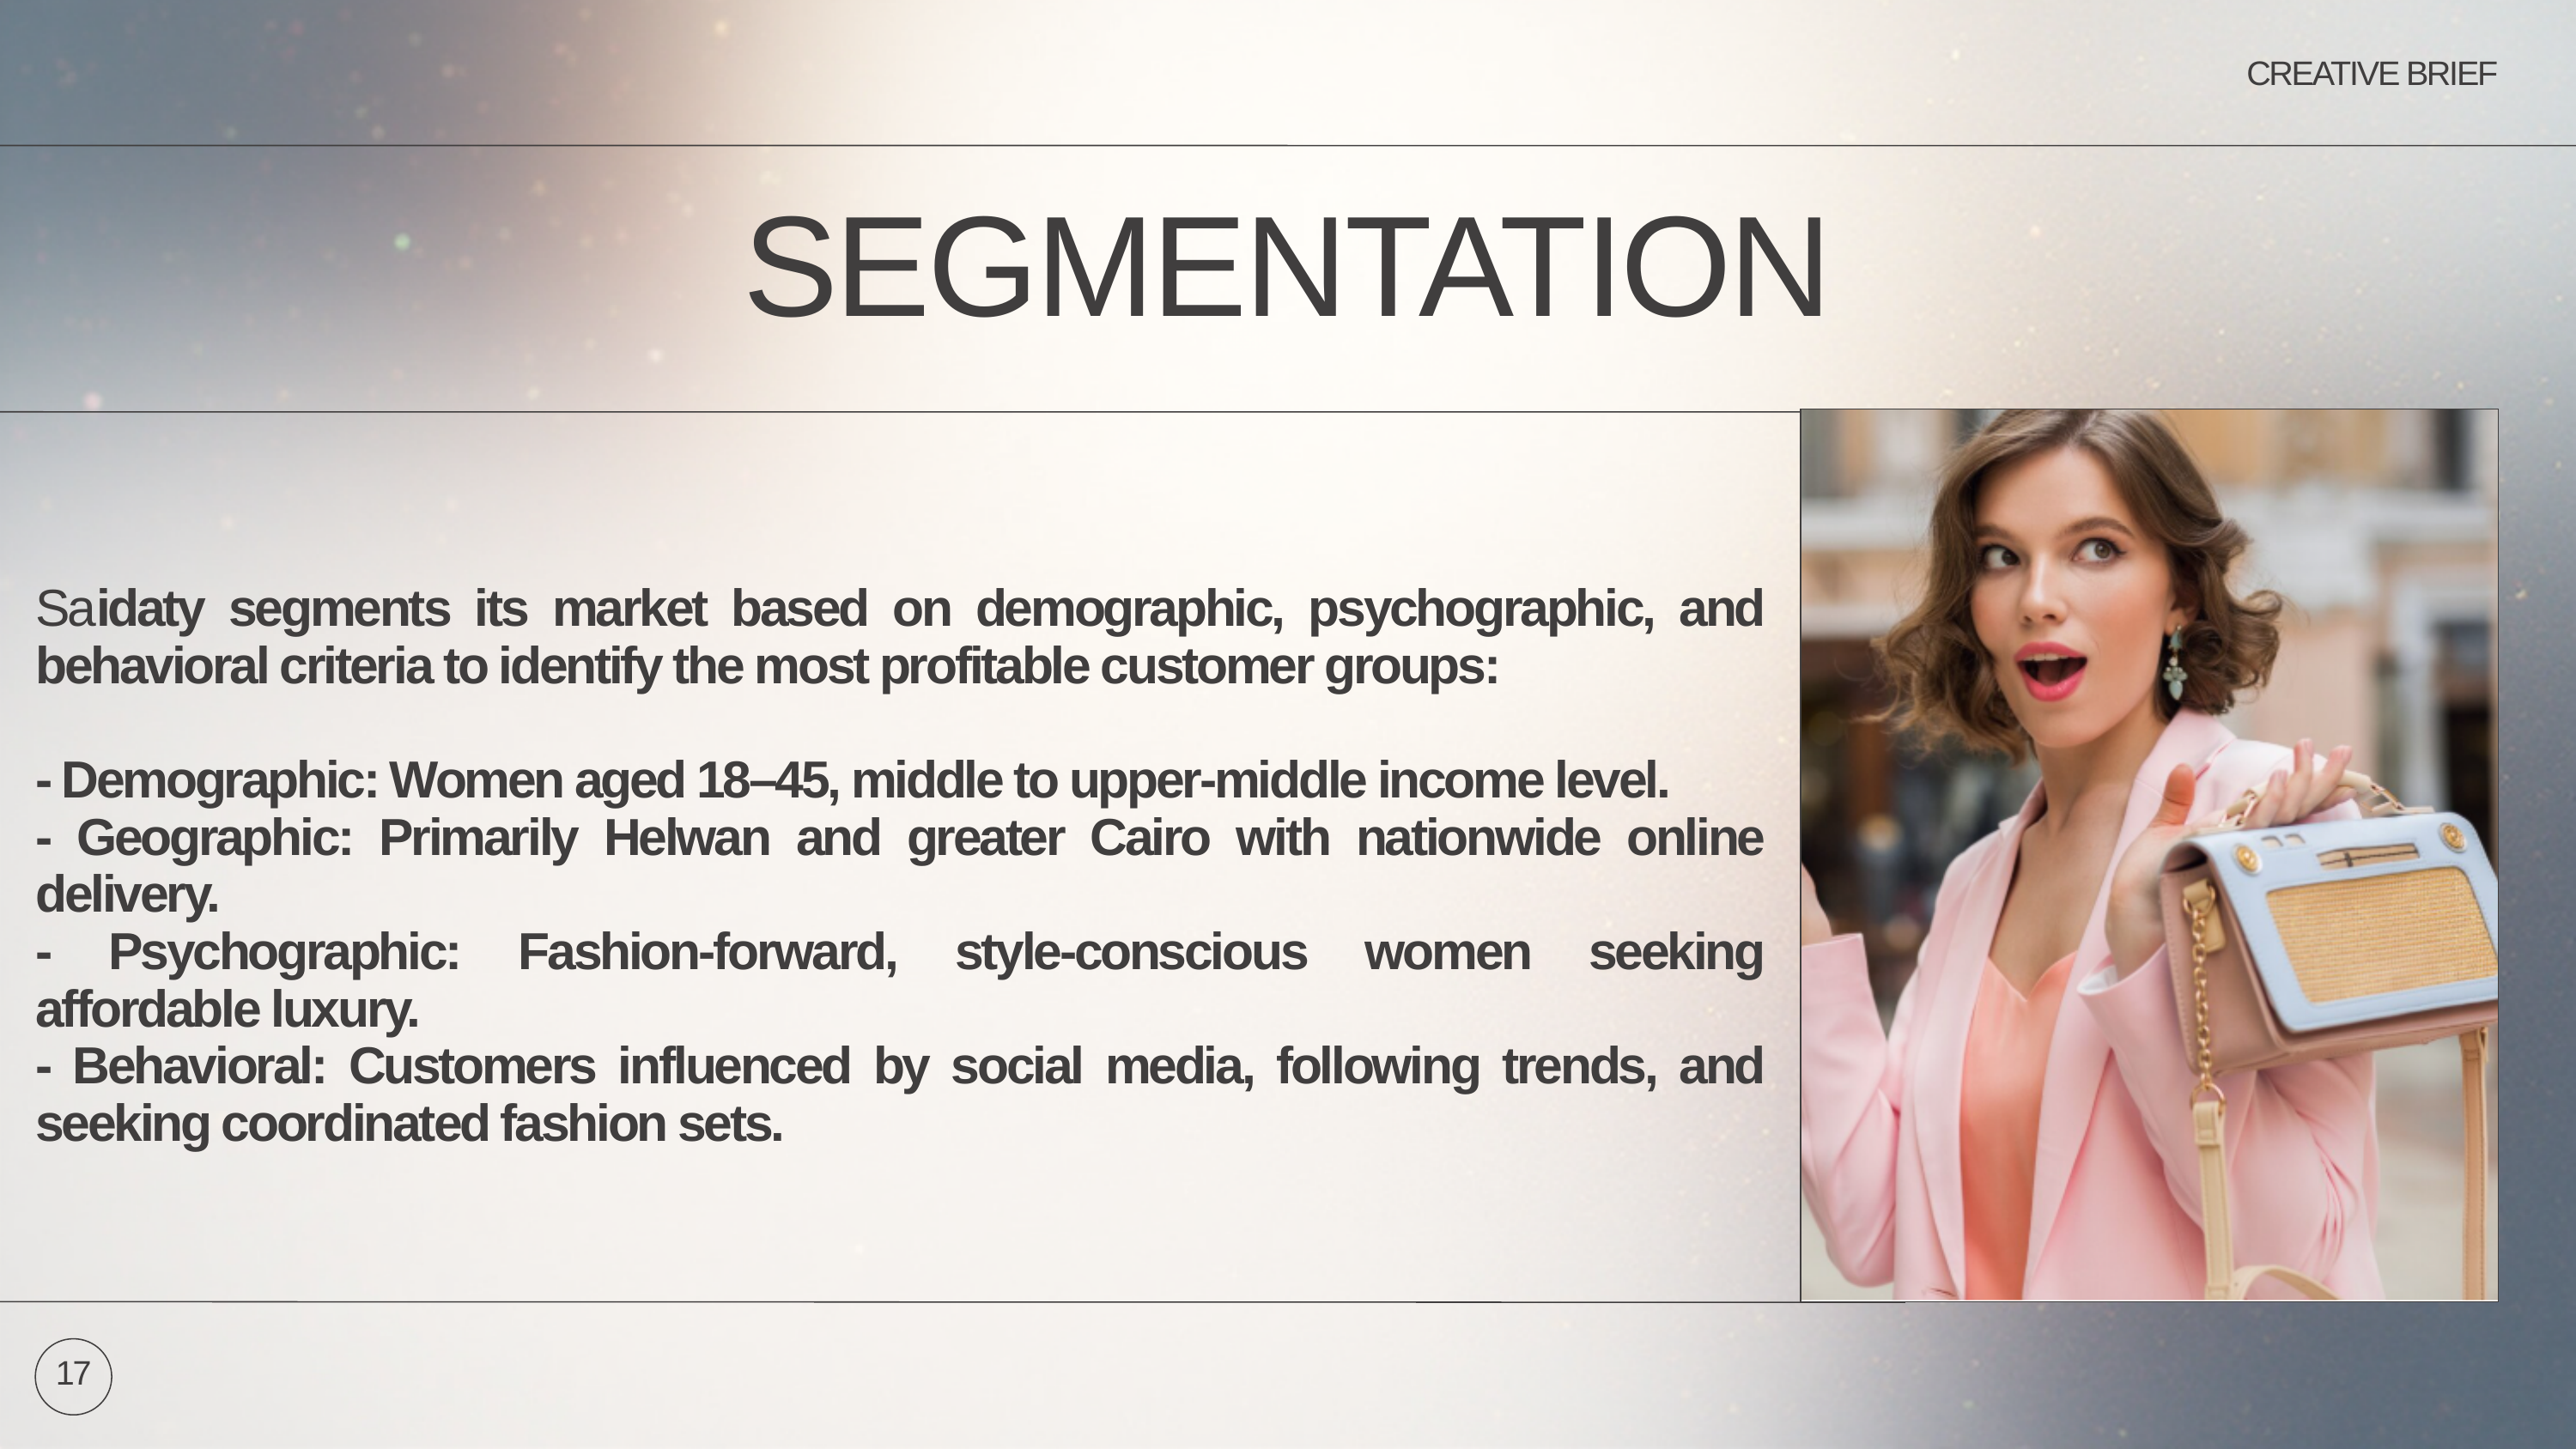

CREATIVE BRIEF

SEGMENTATION

Saidaty segments its market based on demographic, psychographic, and behavioral criteria to identify the most profitable customer groups:

- Demographic: Women aged 18–45, middle to upper-middle income level.
- Geographic: Primarily Helwan and greater Cairo with nationwide online delivery.
- Psychographic: Fashion-forward, style-conscious women seeking affordable luxury.
- Behavioral: Customers influenced by social media, following trends, and seeking coordinated fashion sets.

17